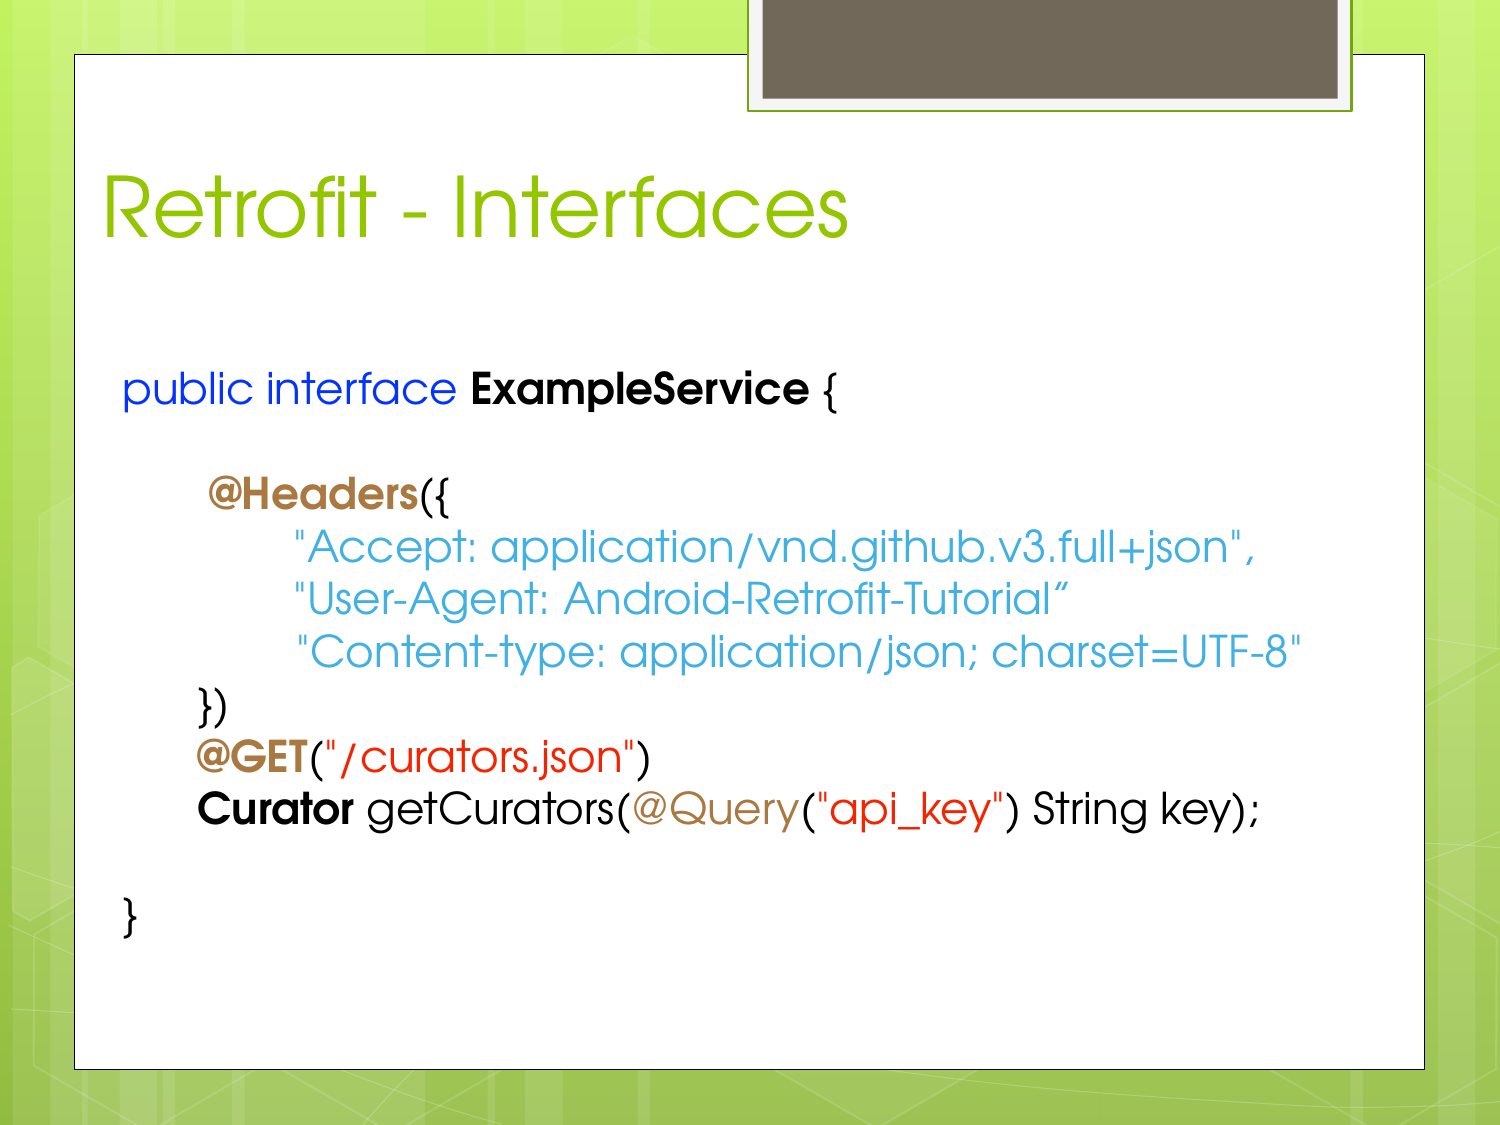

# Retrofit - Interfaces
39

public interface ExampleService {

 @Headers({
        "Accept: application/vnd.github.v3.full+json",
        "User-Agent: Android-Retrofit-Tutorial”
  "Content-type: application/json; charset=UTF-8"
})
@GET("/curators.json")
Curator getCurators(@Query("api_key") String key);

}